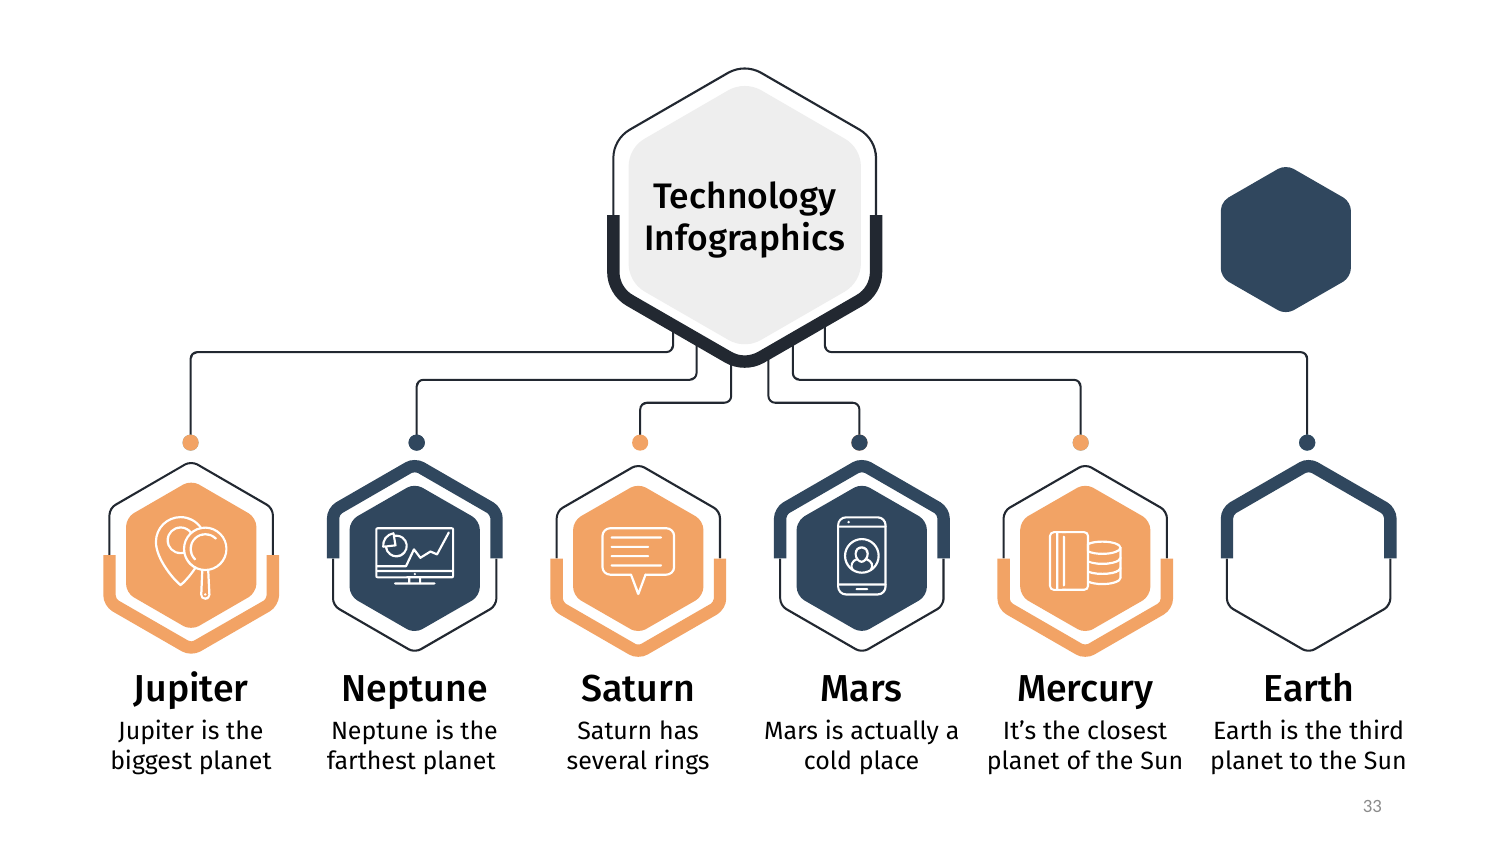

Technology Infographics

Jupiter
Neptune
Saturn
Mars
Mercury
Earth
Jupiter is the biggest planet
Neptune is the farthest planet
Saturn has several rings
Mars is actually a cold place
It’s the closest planet of the Sun
Earth is the third planet to the Sun
33